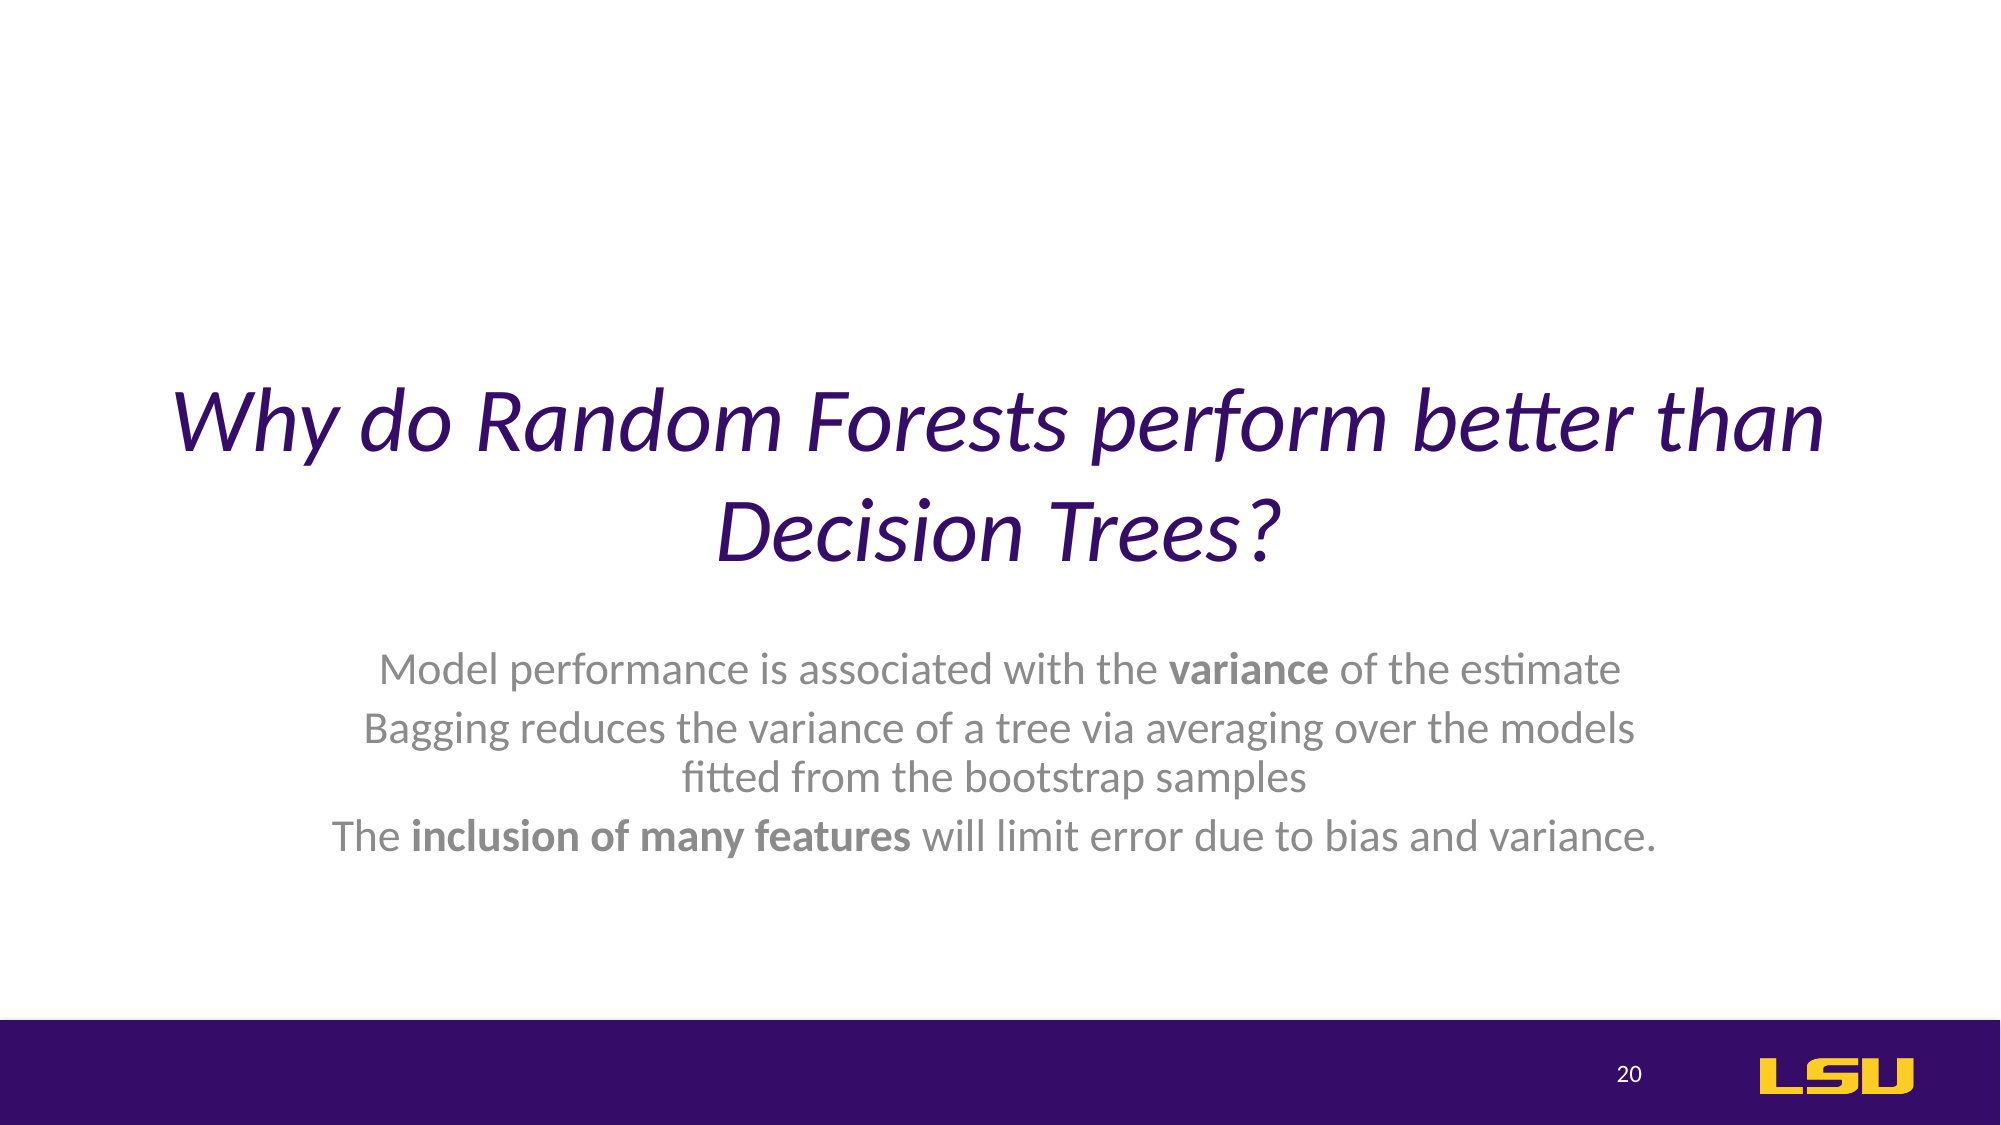

# Why do Random Forests perform better than Decision Trees?
Model performance is associated with the variance of the estimate
Bagging reduces the variance of a tree via averaging over the models fitted from the bootstrap samples
The inclusion of many features will limit error due to bias and variance.

20